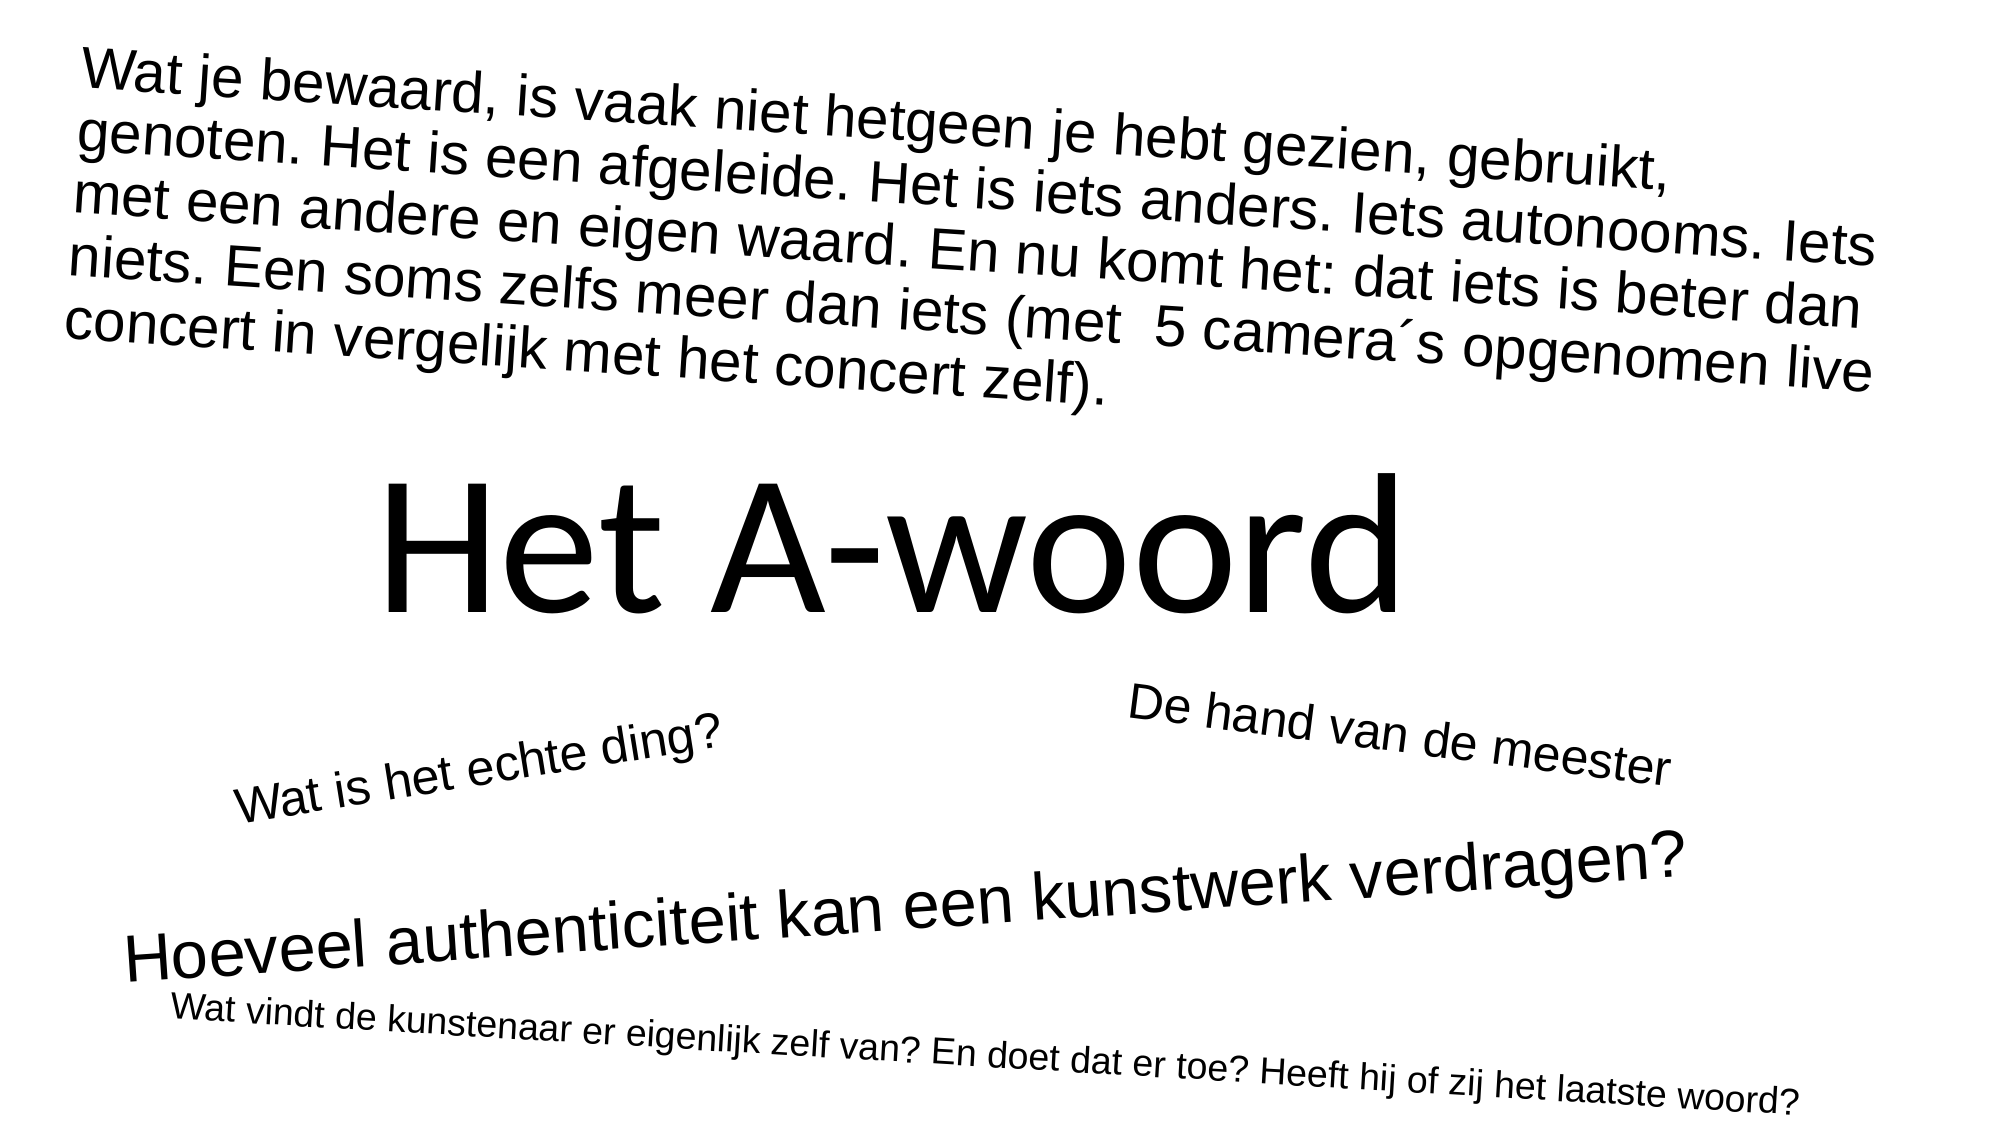

Wat je bewaard, is vaak niet hetgeen je hebt gezien, gebruikt, genoten. Het is een afgeleide. Het is iets anders. Iets autonooms. Iets met een andere en eigen waard. En nu komt het: dat iets is beter dan niets. Een soms zelfs meer dan iets (met  5 camera´s opgenomen live concert in vergelijk met het concert zelf).

# Het A-woord
De hand van de meester
Wat is het echte ding?
Hoeveel authenticiteit kan een kunstwerk verdragen?
Wat vindt de kunstenaar er eigenlijk zelf van? En doet dat er toe? Heeft hij of zij het laatste woord?